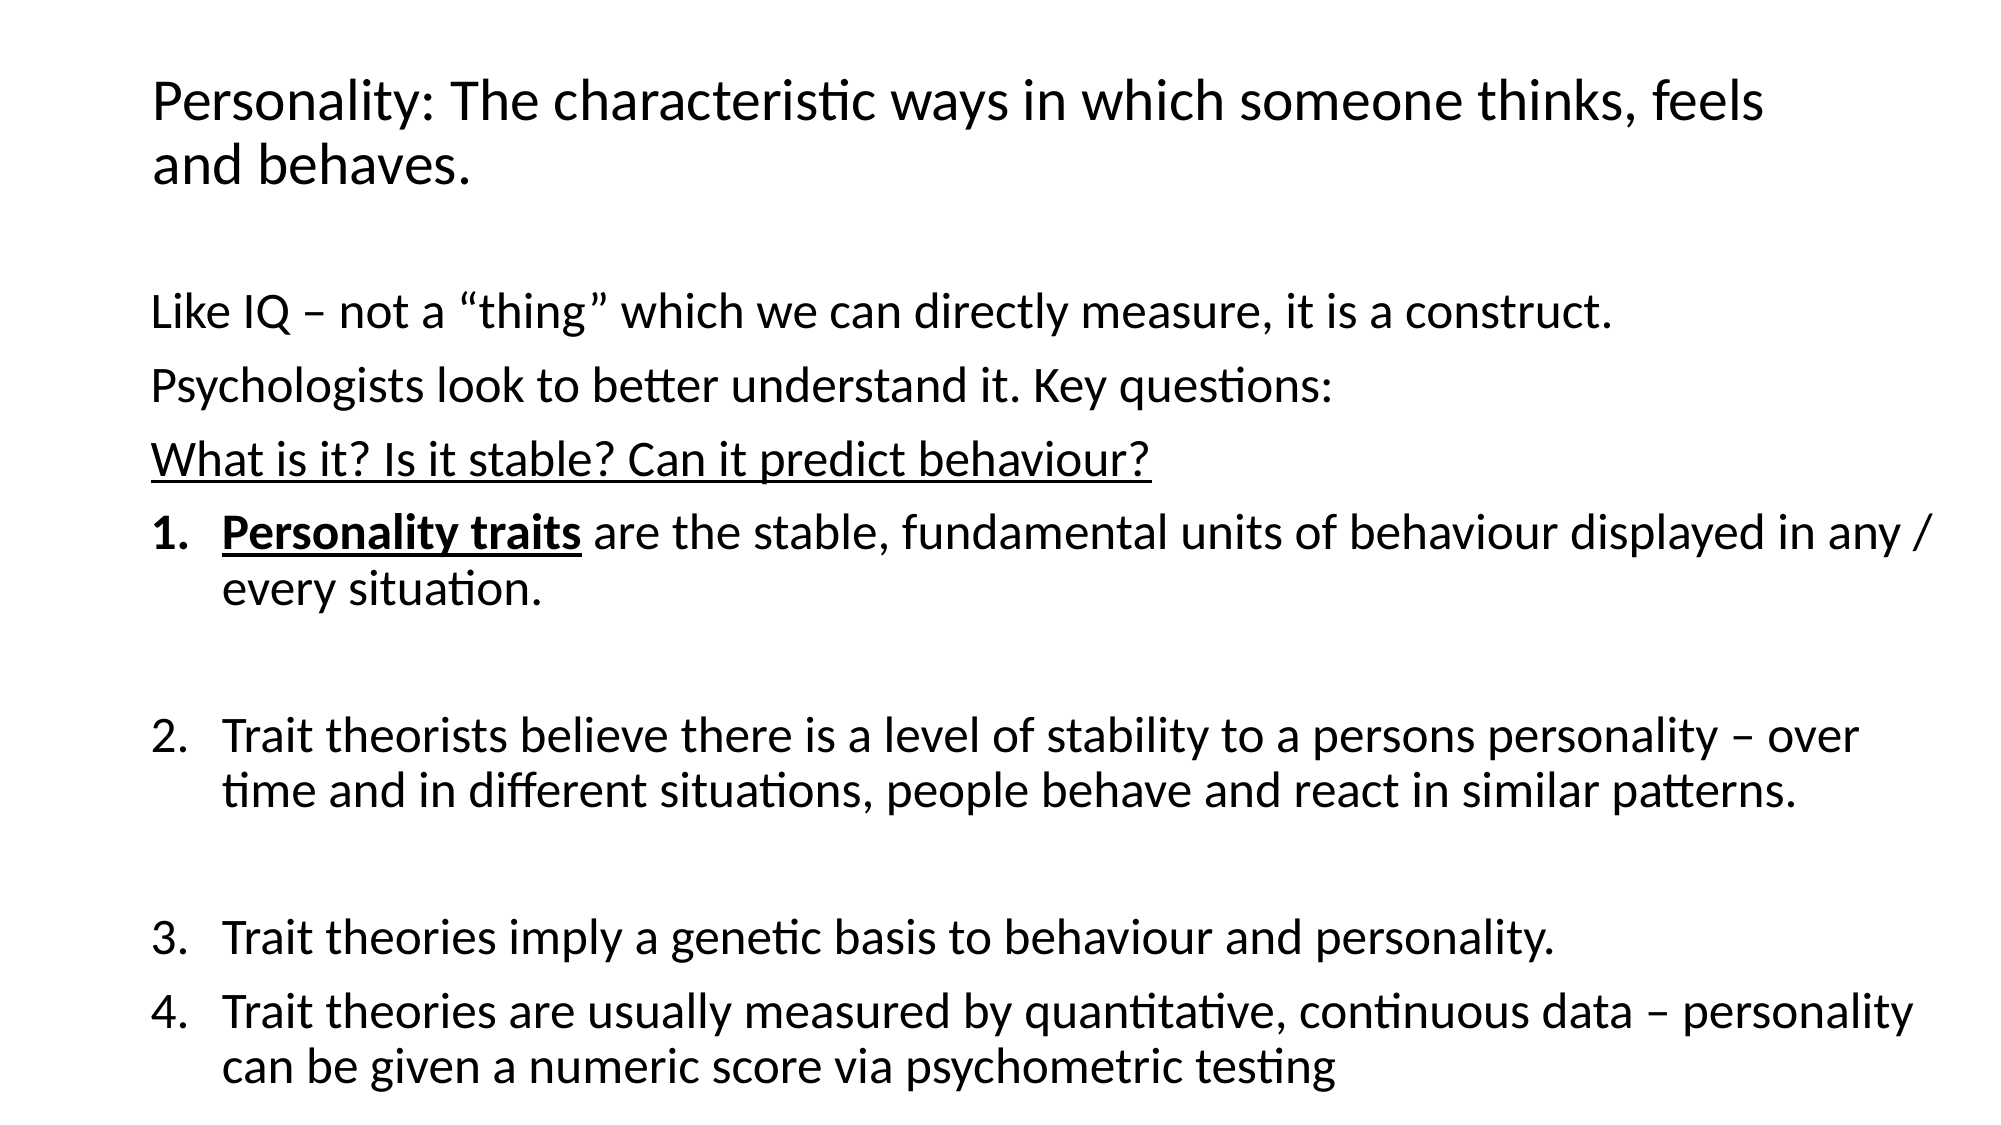

# Personality: The characteristic ways in which someone thinks, feels and behaves.
Like IQ – not a “thing” which we can directly measure, it is a construct.
Psychologists look to better understand it. Key questions:
What is it? Is it stable? Can it predict behaviour?
Personality traits are the stable, fundamental units of behaviour displayed in any / every situation.

Trait theorists believe there is a level of stability to a persons personality – over time and in different situations, people behave and react in similar patterns.

Trait theories imply a genetic basis to behaviour and personality.
Trait theories are usually measured by quantitative, continuous data – personality can be given a numeric score via psychometric testing